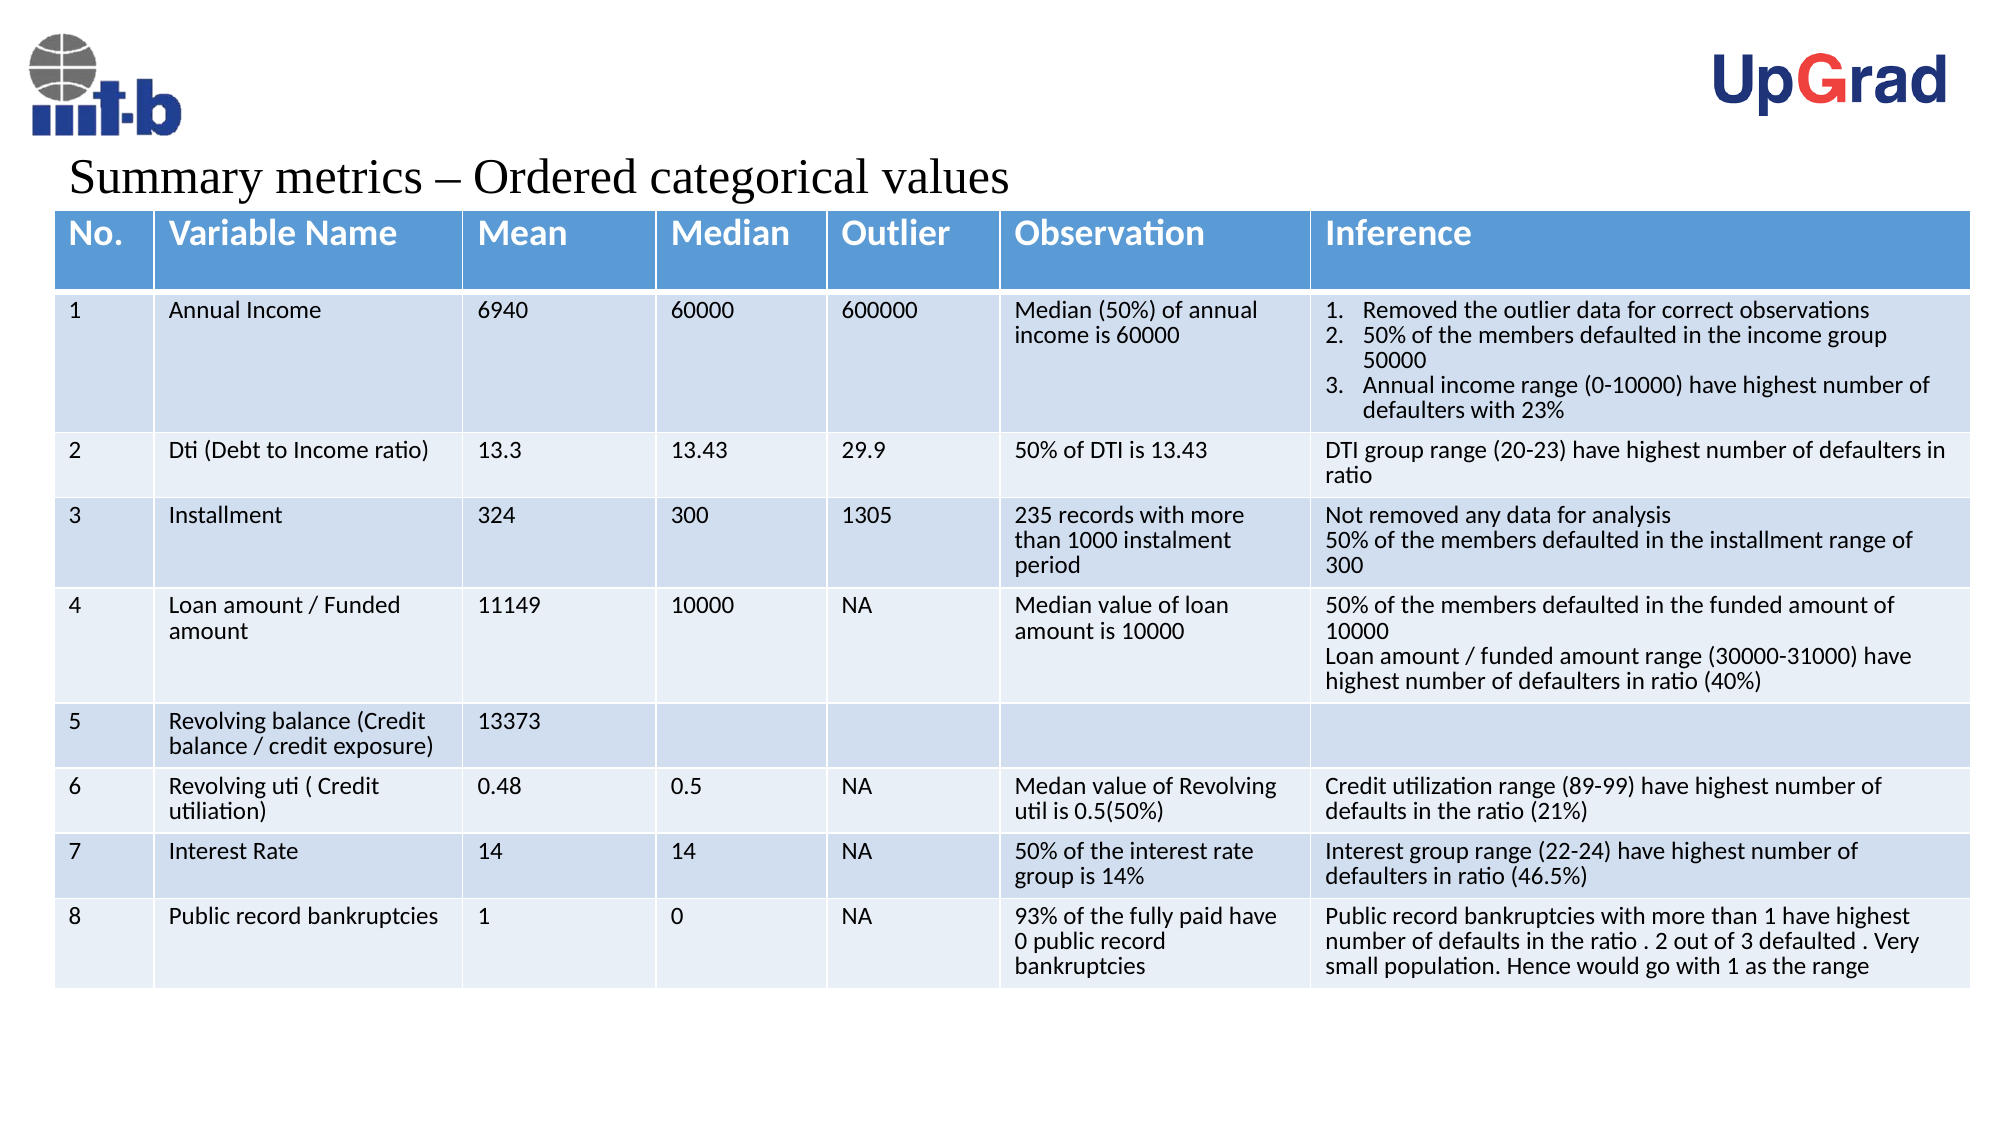

Summary metrics – Ordered categorical values
| No. | Variable Name | Mean | Median | Outlier | Observation | Inference |
| --- | --- | --- | --- | --- | --- | --- |
| 1 | Annual Income | 6940 | 60000 | 600000 | Median (50%) of annual income is 60000 | Removed the outlier data for correct observations 50% of the members defaulted in the income group 50000 Annual income range (0-10000) have highest number of defaulters with 23% |
| 2 | Dti (Debt to Income ratio) | 13.3 | 13.43 | 29.9 | 50% of DTI is 13.43 | DTI group range (20-23) have highest number of defaulters in ratio |
| 3 | Installment | 324 | 300 | 1305 | 235 records with more than 1000 instalment period | Not removed any data for analysis 50% of the members defaulted in the installment range of 300 |
| 4 | Loan amount / Funded amount | 11149 | 10000 | NA | Median value of loan amount is 10000 | 50% of the members defaulted in the funded amount of 10000 Loan amount / funded amount range (30000-31000) have highest number of defaulters in ratio (40%) |
| 5 | Revolving balance (Credit balance / credit exposure) | 13373 |  |  |  |  |
| 6 | Revolving uti ( Credit utiliation) | 0.48 | 0.5 | NA | Medan value of Revolving util is 0.5(50%) | Credit utilization range (89-99) have highest number of defaults in the ratio (21%) |
| 7 | Interest Rate | 14 | 14 | NA | 50% of the interest rate group is 14% | Interest group range (22-24) have highest number of defaulters in ratio (46.5%) |
| 8 | Public record bankruptcies | 1 | 0 | NA | 93% of the fully paid have 0 public record bankruptcies | Public record bankruptcies with more than 1 have highest number of defaults in the ratio . 2 out of 3 defaulted . Very small population. Hence would go with 1 as the range |